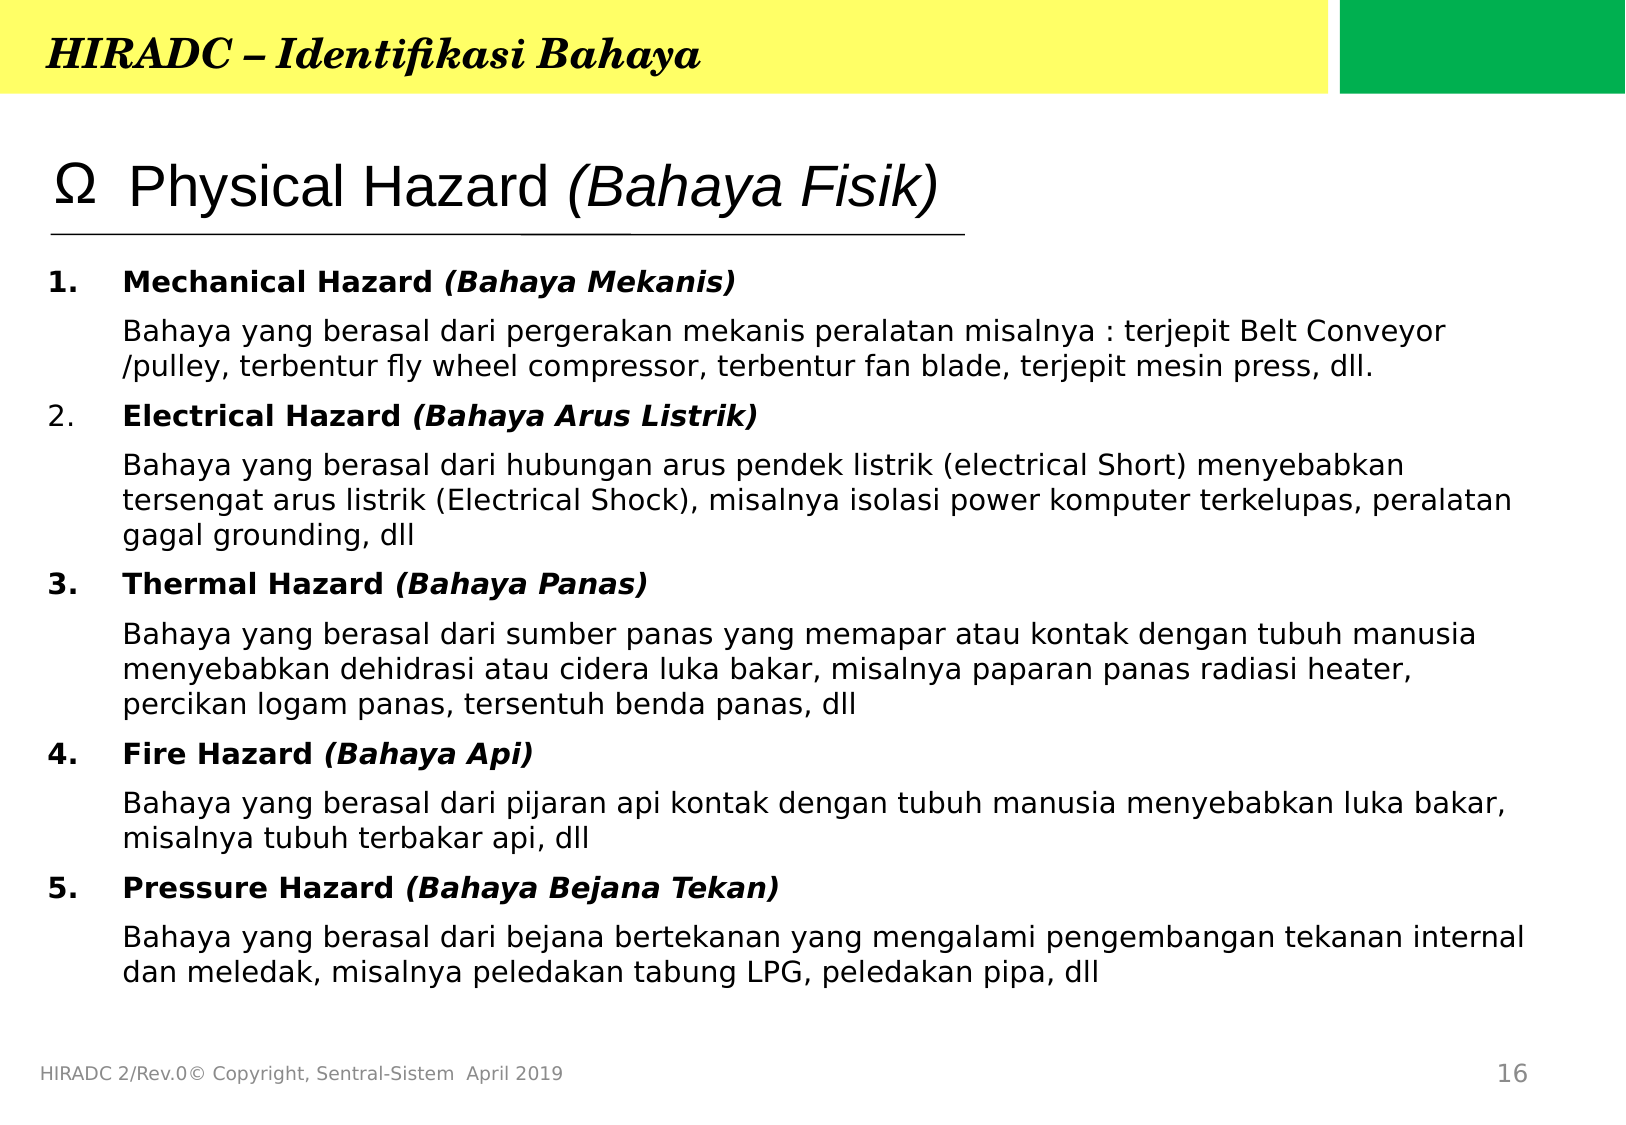

HIRADC – Identifikasi Bahaya
Physical Hazard (Bahaya Fisik)
Mechanical Hazard (Bahaya Mekanis)
	Bahaya yang berasal dari pergerakan mekanis peralatan misalnya : terjepit Belt Conveyor /pulley, terbentur fly wheel compressor, terbentur fan blade, terjepit mesin press, dll.
2. 	Electrical Hazard (Bahaya Arus Listrik)
	Bahaya yang berasal dari hubungan arus pendek listrik (electrical Short) menyebabkan tersengat arus listrik (Electrical Shock), misalnya isolasi power komputer terkelupas, peralatan gagal grounding, dll
Thermal Hazard (Bahaya Panas)
	Bahaya yang berasal dari sumber panas yang memapar atau kontak dengan tubuh manusia menyebabkan dehidrasi atau cidera luka bakar, misalnya paparan panas radiasi heater, percikan logam panas, tersentuh benda panas, dll
Fire Hazard (Bahaya Api)
	Bahaya yang berasal dari pijaran api kontak dengan tubuh manusia menyebabkan luka bakar, misalnya tubuh terbakar api, dll
Pressure Hazard (Bahaya Bejana Tekan)
	Bahaya yang berasal dari bejana bertekanan yang mengalami pengembangan tekanan internal dan meledak, misalnya peledakan tabung LPG, peledakan pipa, dll
HIRADC 2/Rev.0© Copyright, Sentral-Sistem  April 2019
16